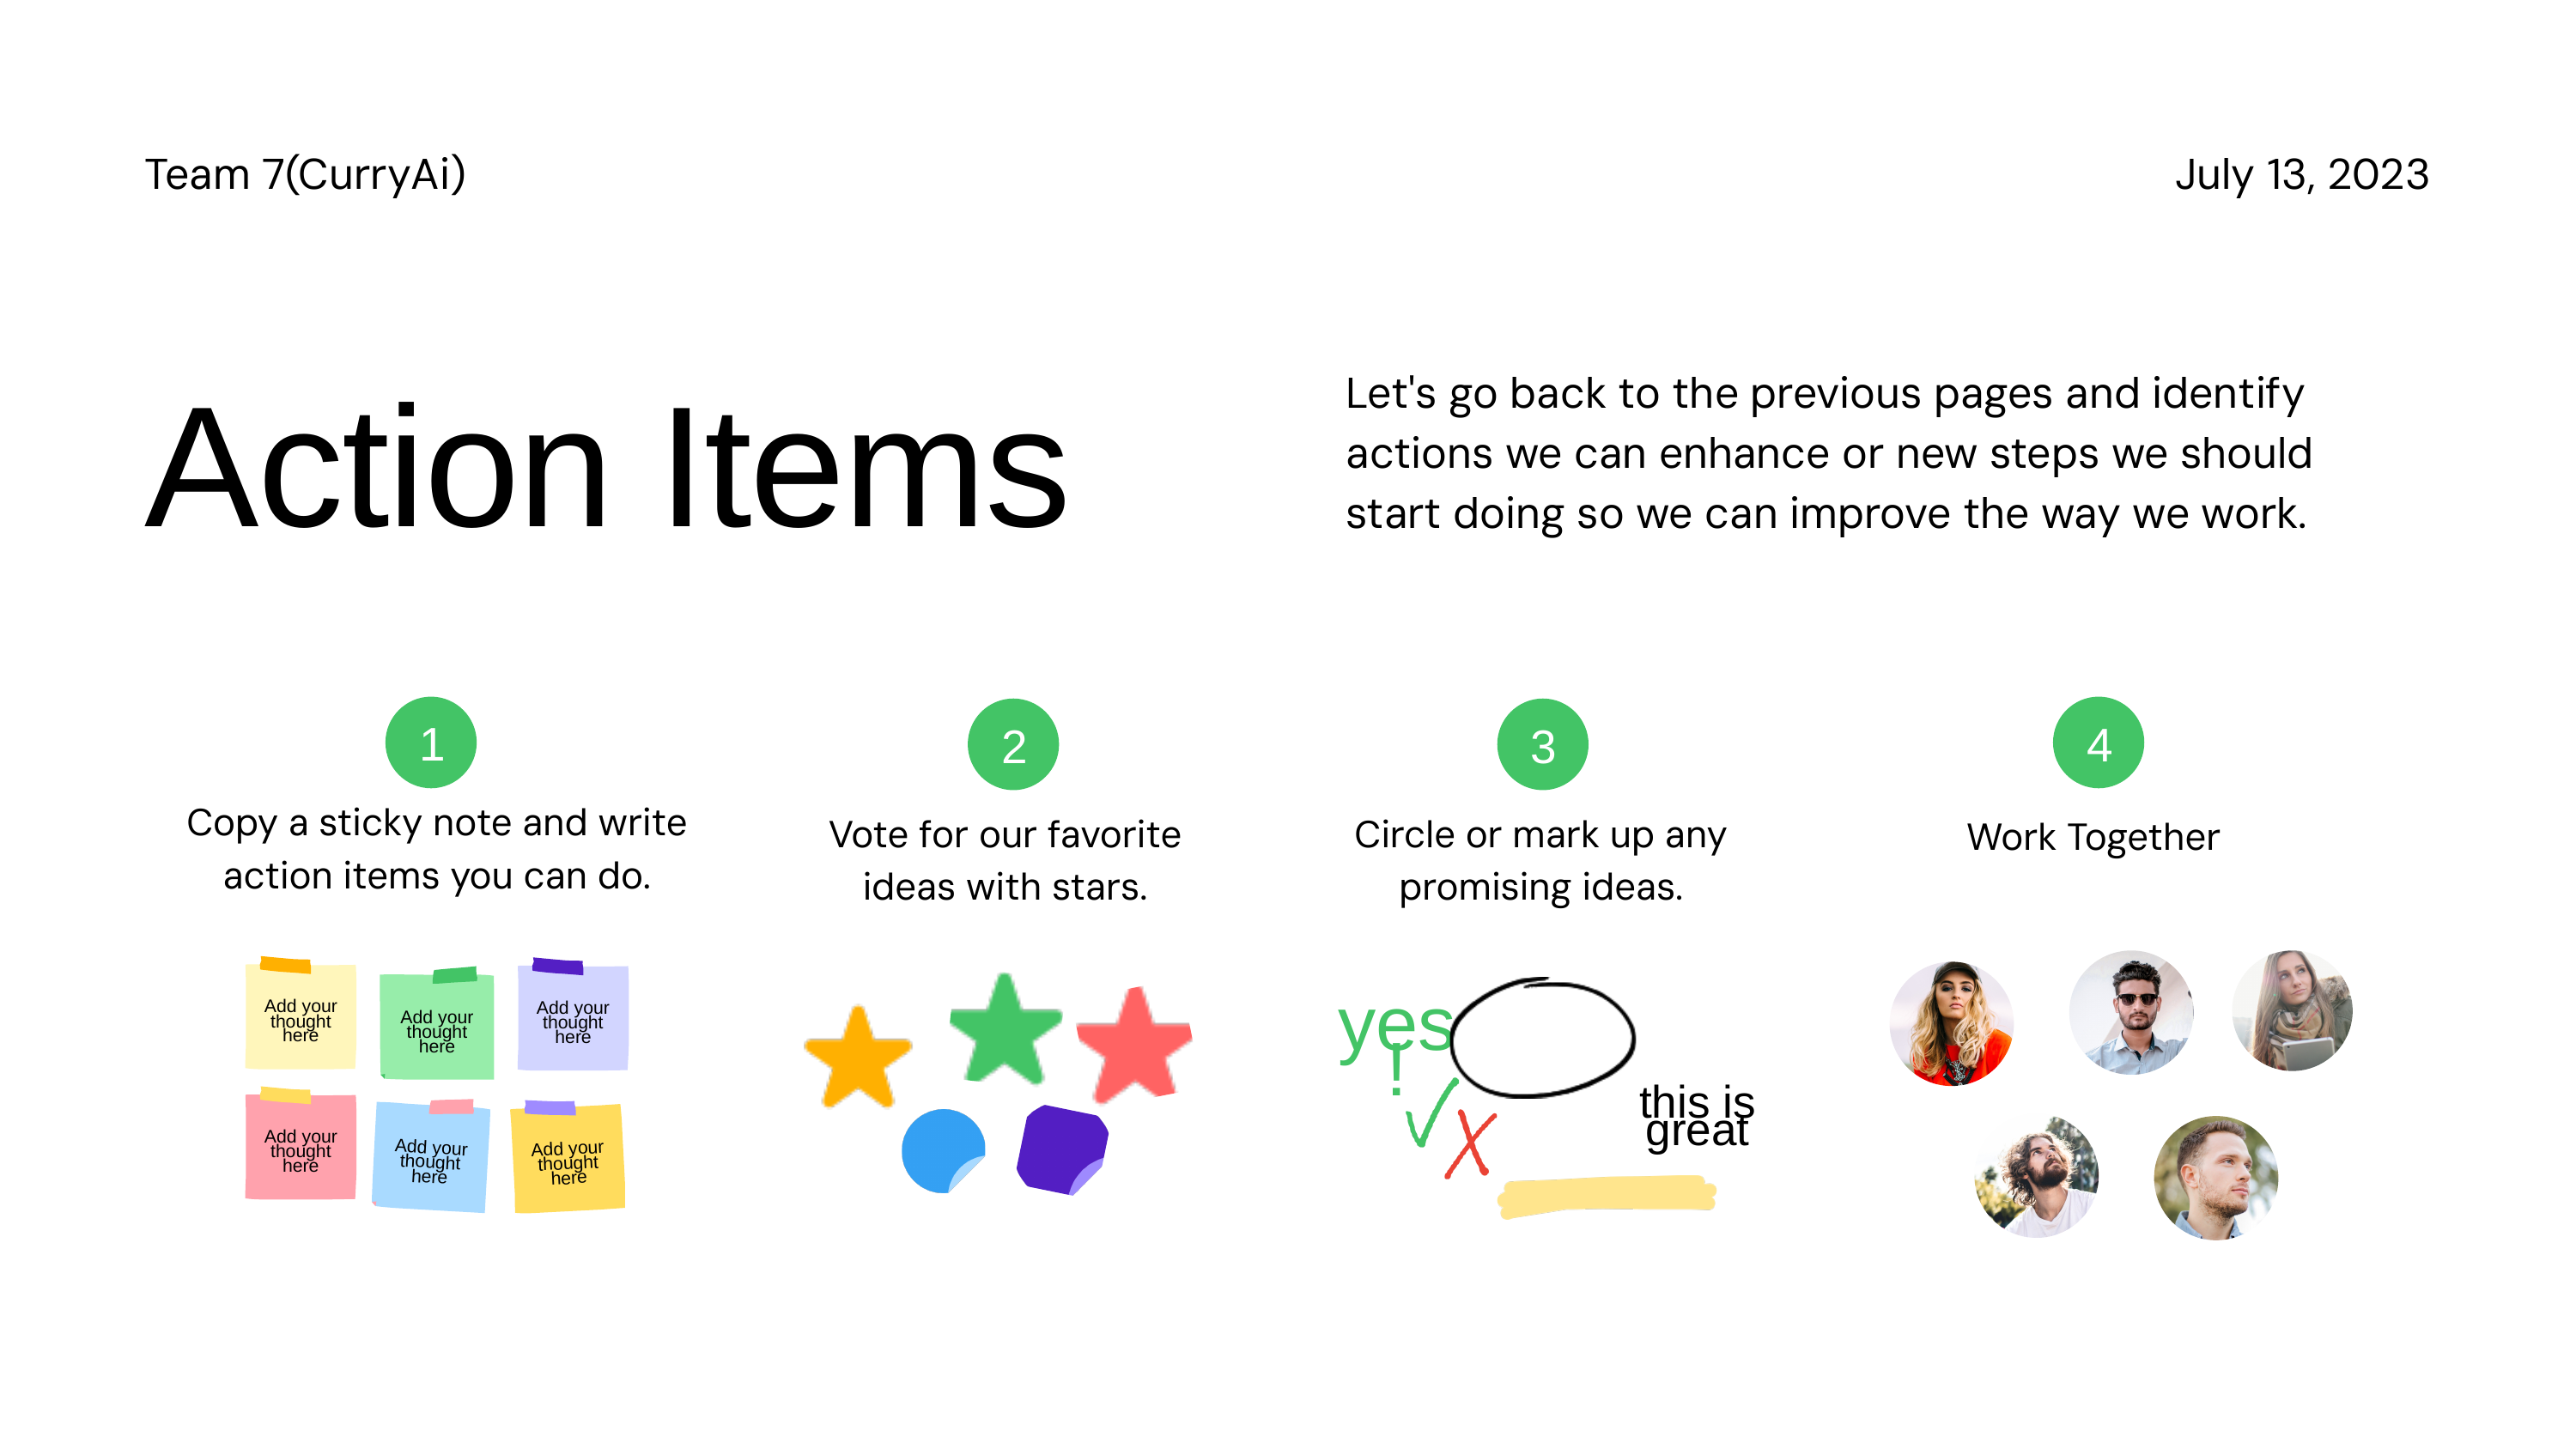

Team 7(CurryAi)
July 13, 2023
Let's go back to the previous pages and identify actions we can enhance or new steps we should start doing so we can improve the way we work.
Action Items

1

4

2

3
Copy a sticky note and write action items you can do.
Vote for our favorite ideas with stars.
Circle or mark up any promising ideas.
Work Together

Add your thought here

Add your thought here

Add your thought here

yes!

Add your thought here

Add your thought here

Add your thought here
this is great